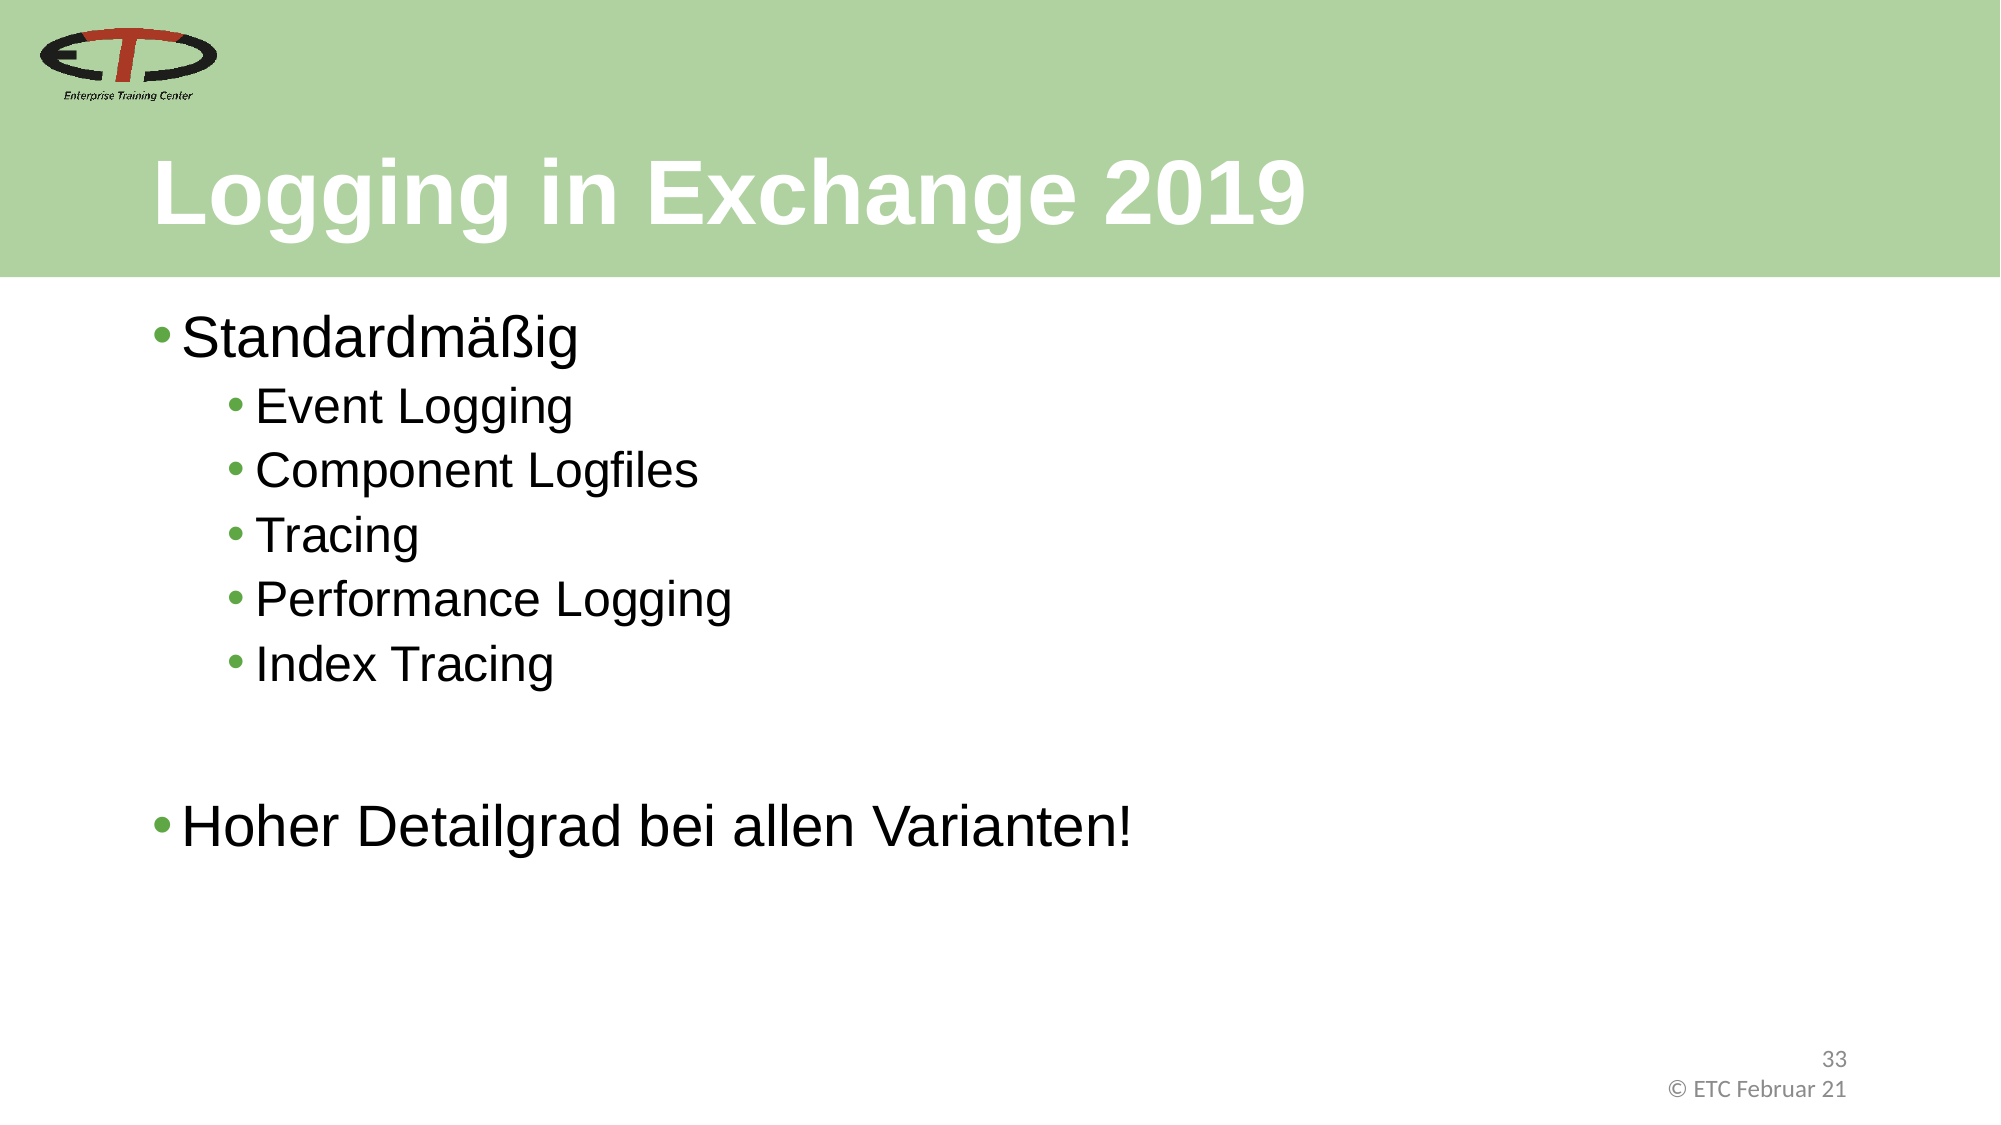

# Logging in Exchange 2019
Standardmäßig
Event Logging
Component Logfiles
Tracing
Performance Logging
Index Tracing

Hoher Detailgrad bei allen Varianten!

33
 © ETC Februar 21